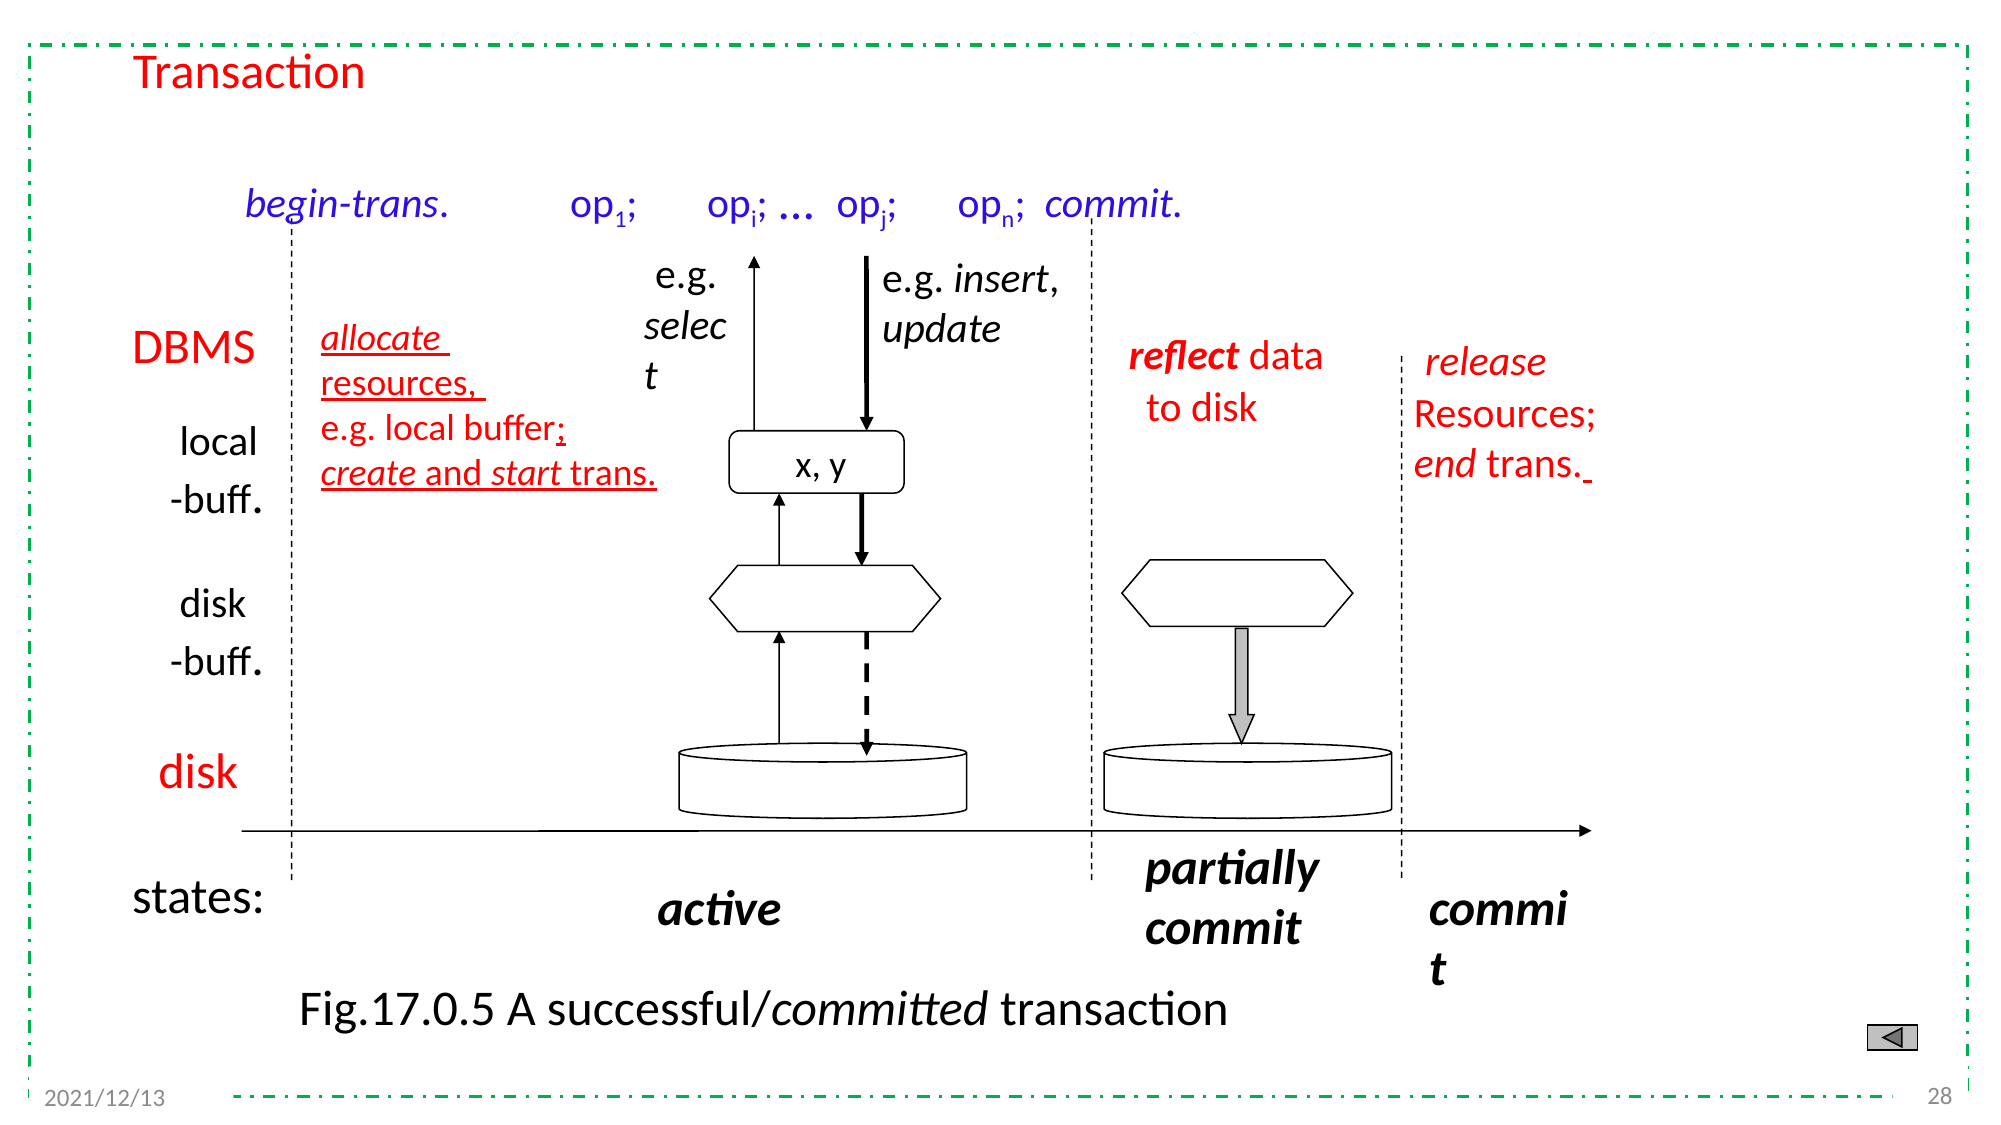

Transaction
…
begin-trans.
op1;
opi;
opj;
opn;
commit.

 e.g.
select
e.g. insert,
update

DBMS
allocate
resources,
e.g. local buffer;
create and start trans.
 reflect data
   to disk
 release
Resources;
end trans.

 local
-buff.
 x, y

 disk
-buff.

disk

partially
commit

states:
active
commit
Fig.17.0.5 A successful/committed transaction

28
2021/12/13